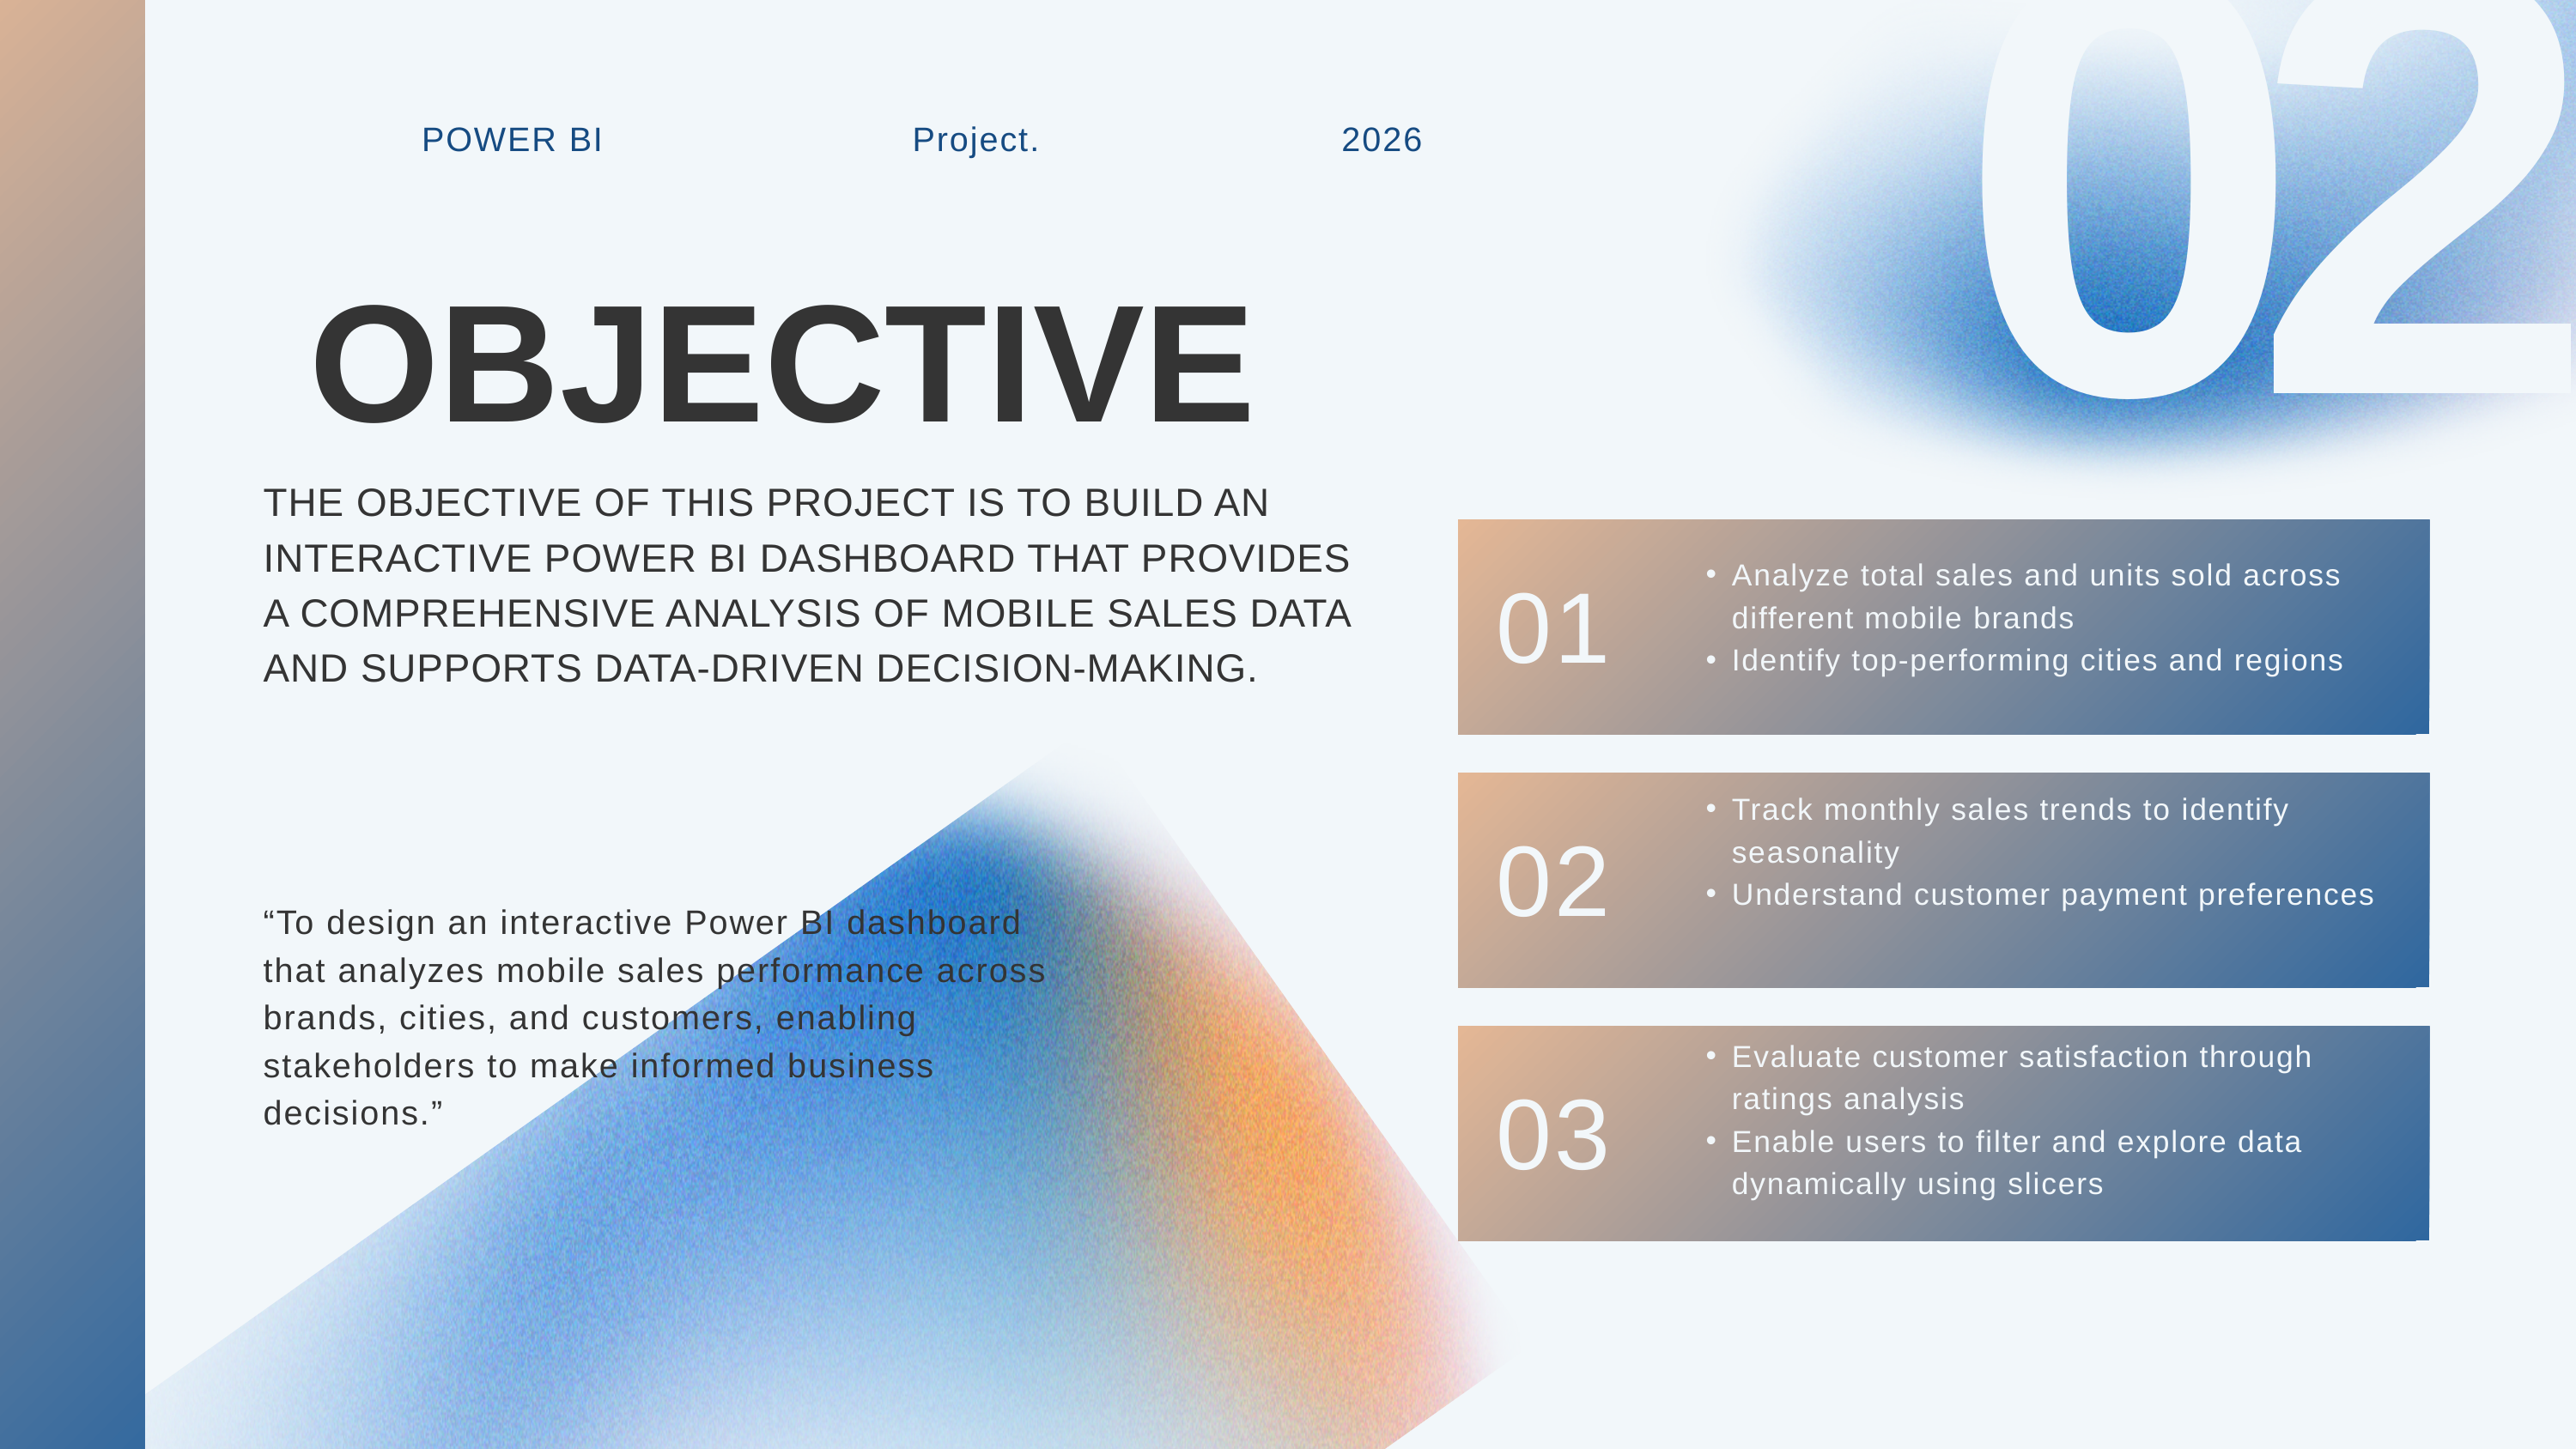

02

POWER BI
Project.
2026

 OBJECTIVE
THE OBJECTIVE OF THIS PROJECT IS TO BUILD AN INTERACTIVE POWER BI DASHBOARD THAT PROVIDES A COMPREHENSIVE ANALYSIS OF MOBILE SALES DATA AND SUPPORTS DATA-DRIVEN DECISION-MAKING.

01
Analyze total sales and units sold across different mobile brands
Identify top-performing cities and regions

Track monthly sales trends to identify seasonality
Understand customer payment preferences

02
“To design an interactive Power BI dashboard that analyzes mobile sales performance across brands, cities, and customers, enabling stakeholders to make informed business decisions.”

Evaluate customer satisfaction through ratings analysis
Enable users to filter and explore data dynamically using slicers

03